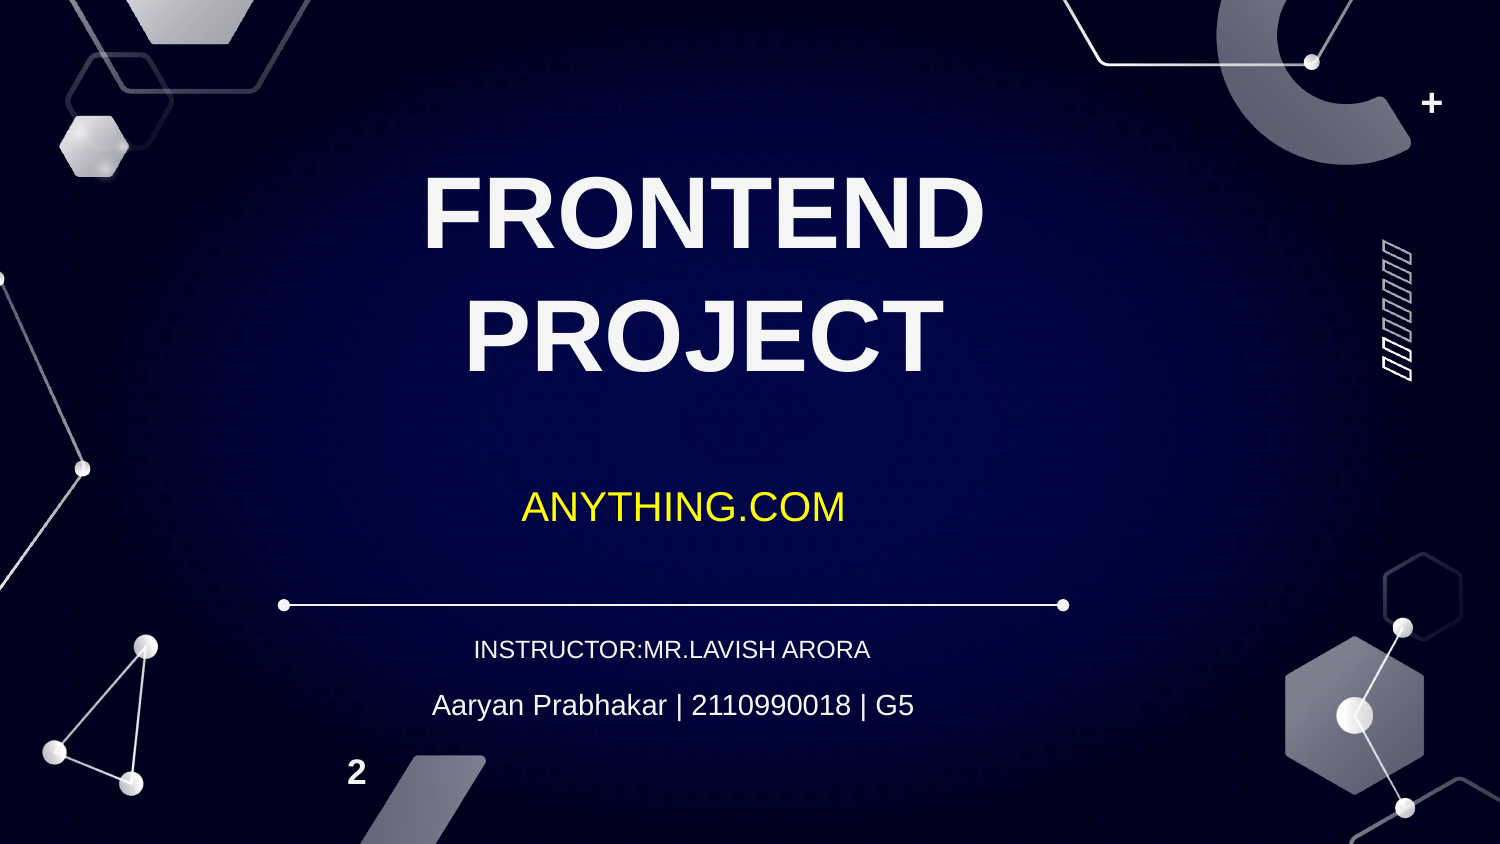

# FRONTEND PROJECT
ANYTHING.COM
INSTRUCTOR:MR.LAVISH ARORA
Aaryan Prabhakar | 2110990018 | G5